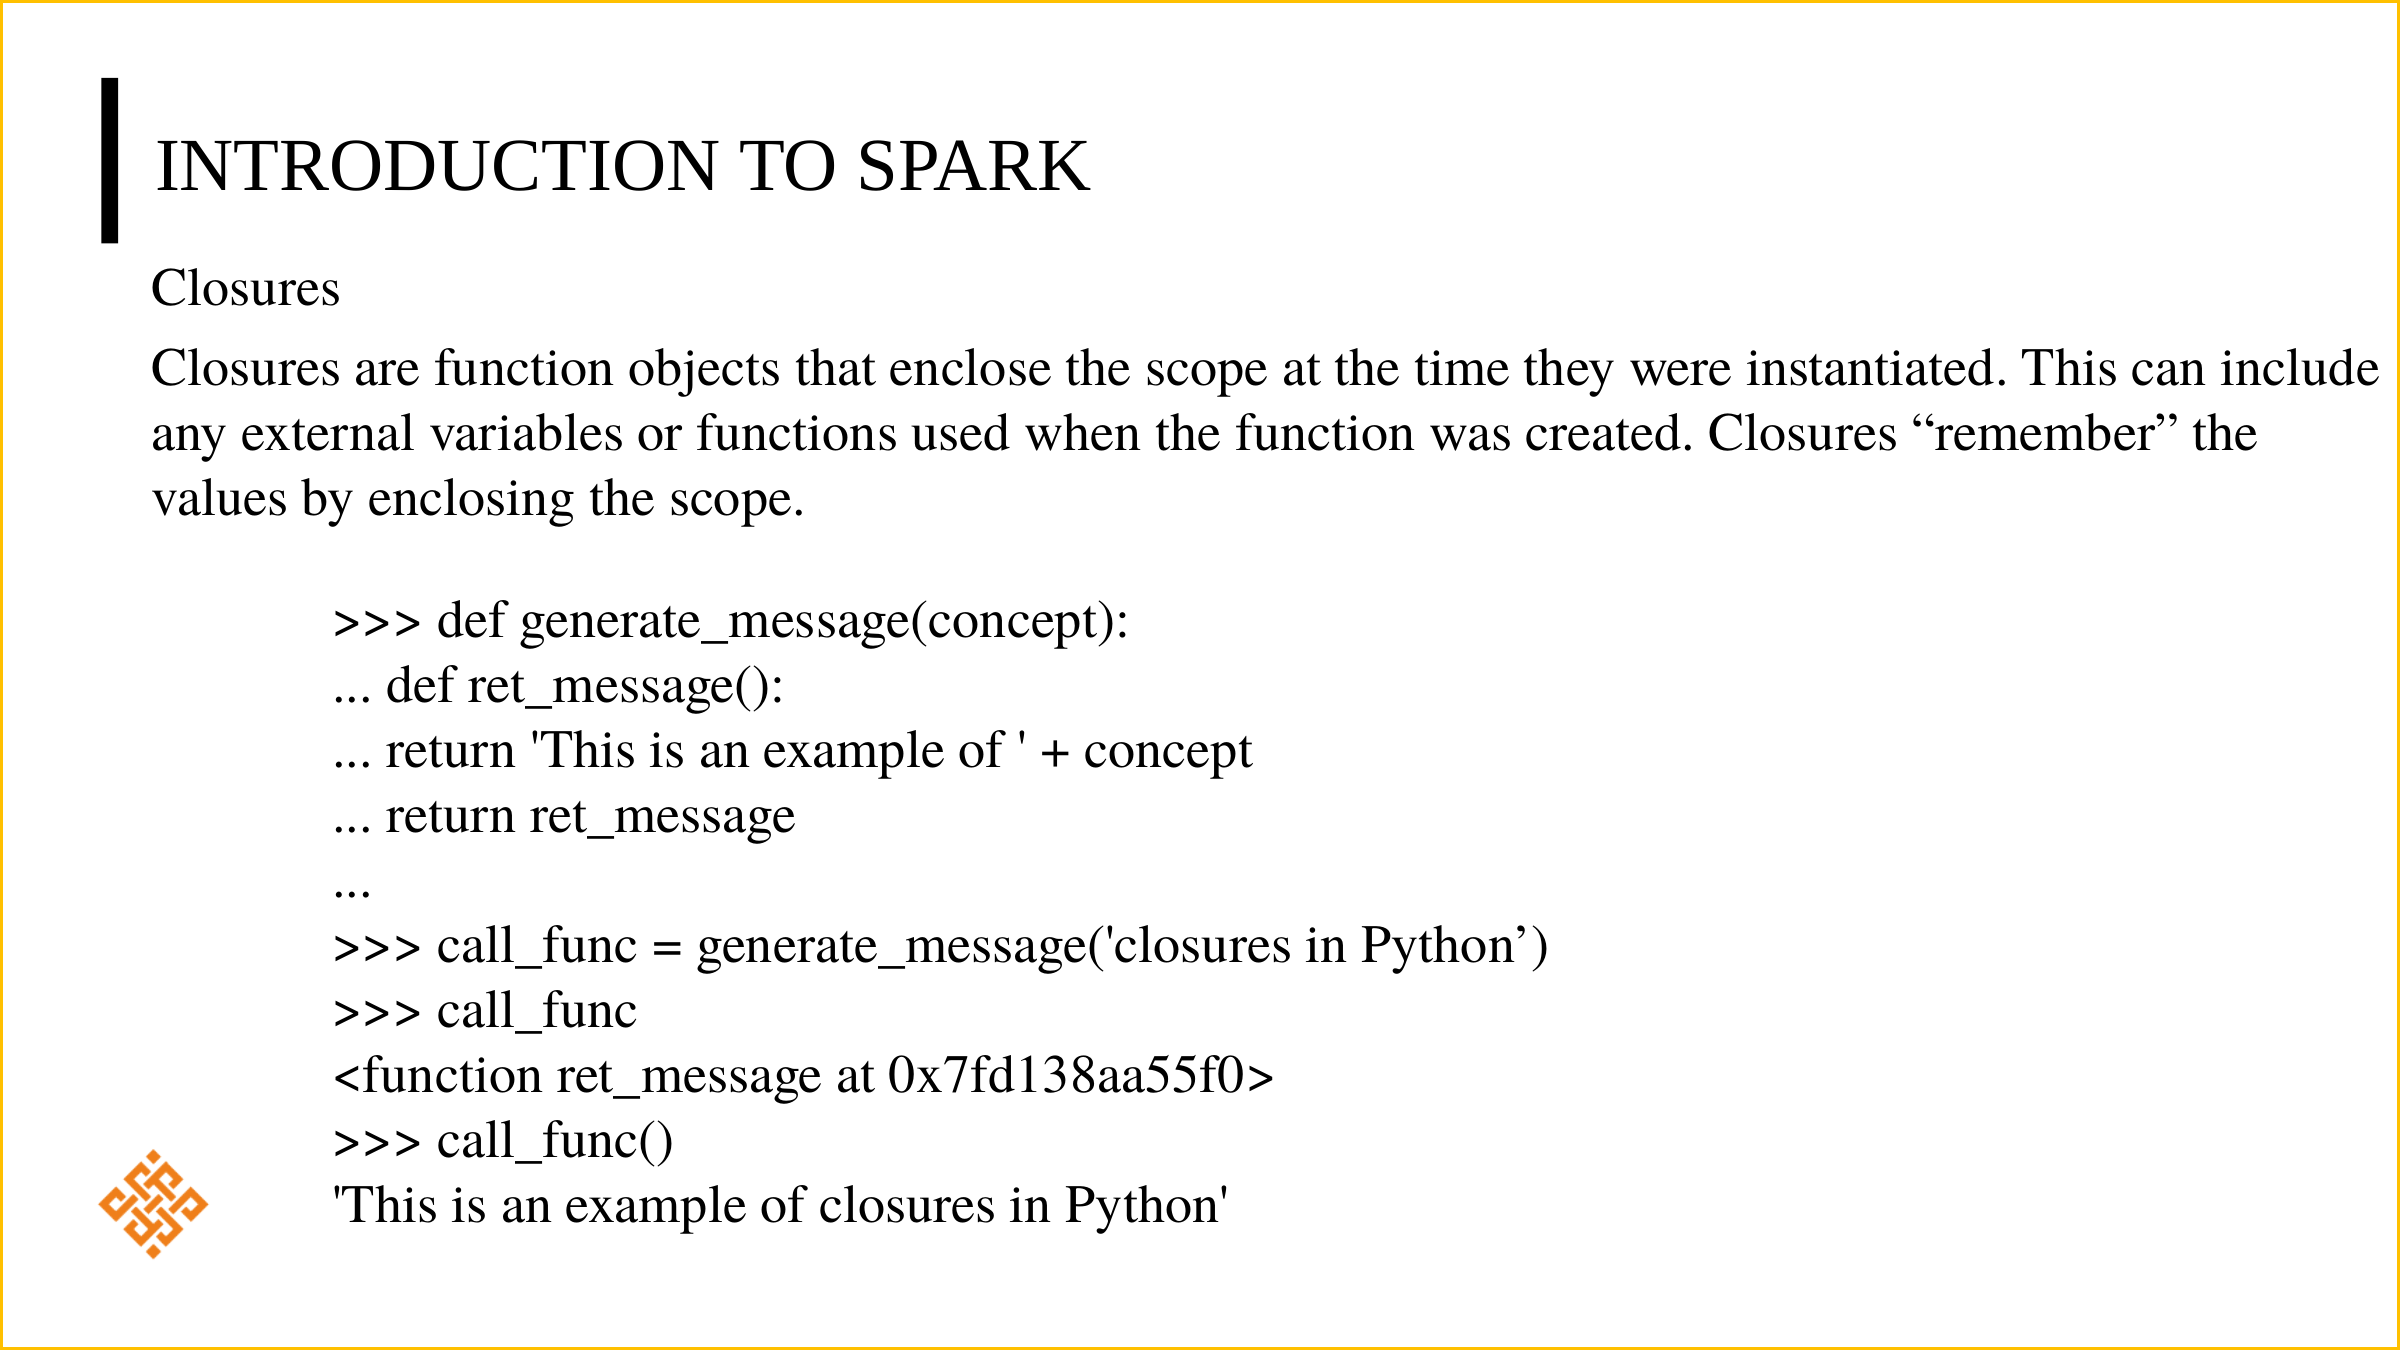

# Introduction to Spark
Closures
Closures are function objects that enclose the scope at the time they were instantiated. This can include any external variables or functions used when the function was created. Closures “remember” the values by enclosing the scope.
>>> def generate_message(concept):
... def ret_message():
... return 'This is an example of ' + concept
... return ret_message
...
>>> call_func = generate_message('closures in Python’)
>>> call_func
<function ret_message at 0x7fd138aa55f0>
>>> call_func()
'This is an example of closures in Python'